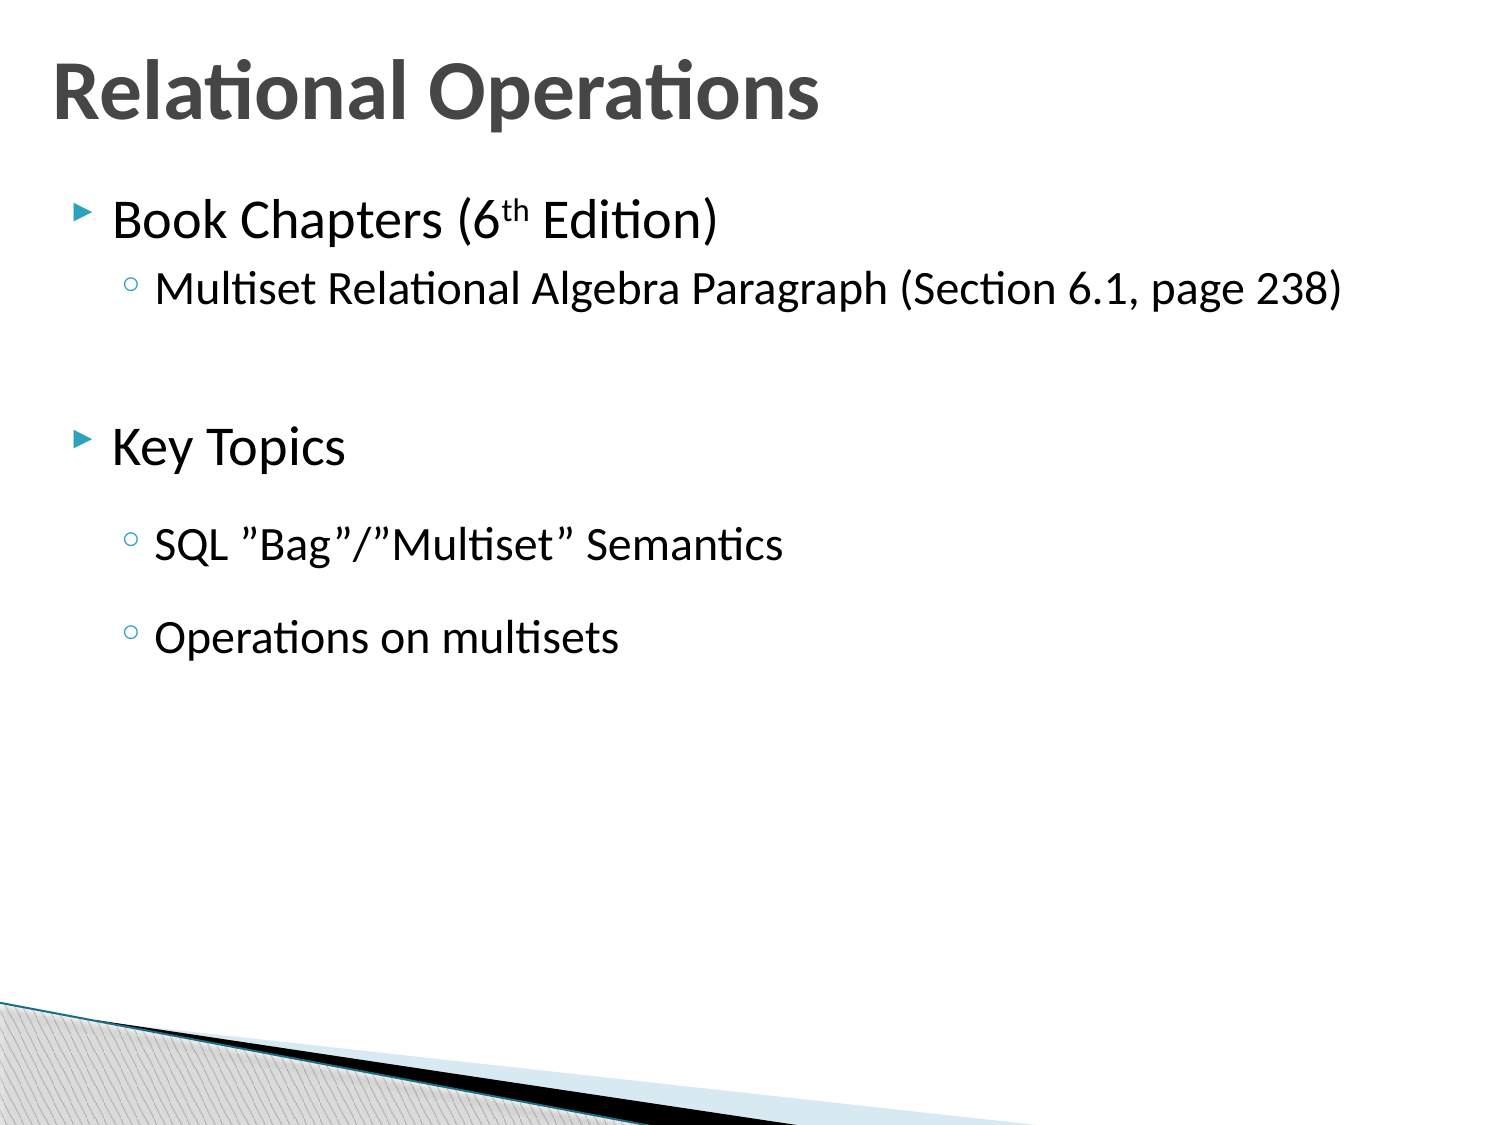

# Relational Operations
Book Chapters (6th Edition)
Multiset Relational Algebra Paragraph (Section 6.1, page 238)

Key Topics
SQL ”Bag”/”Multiset” Semantics
Operations on multisets